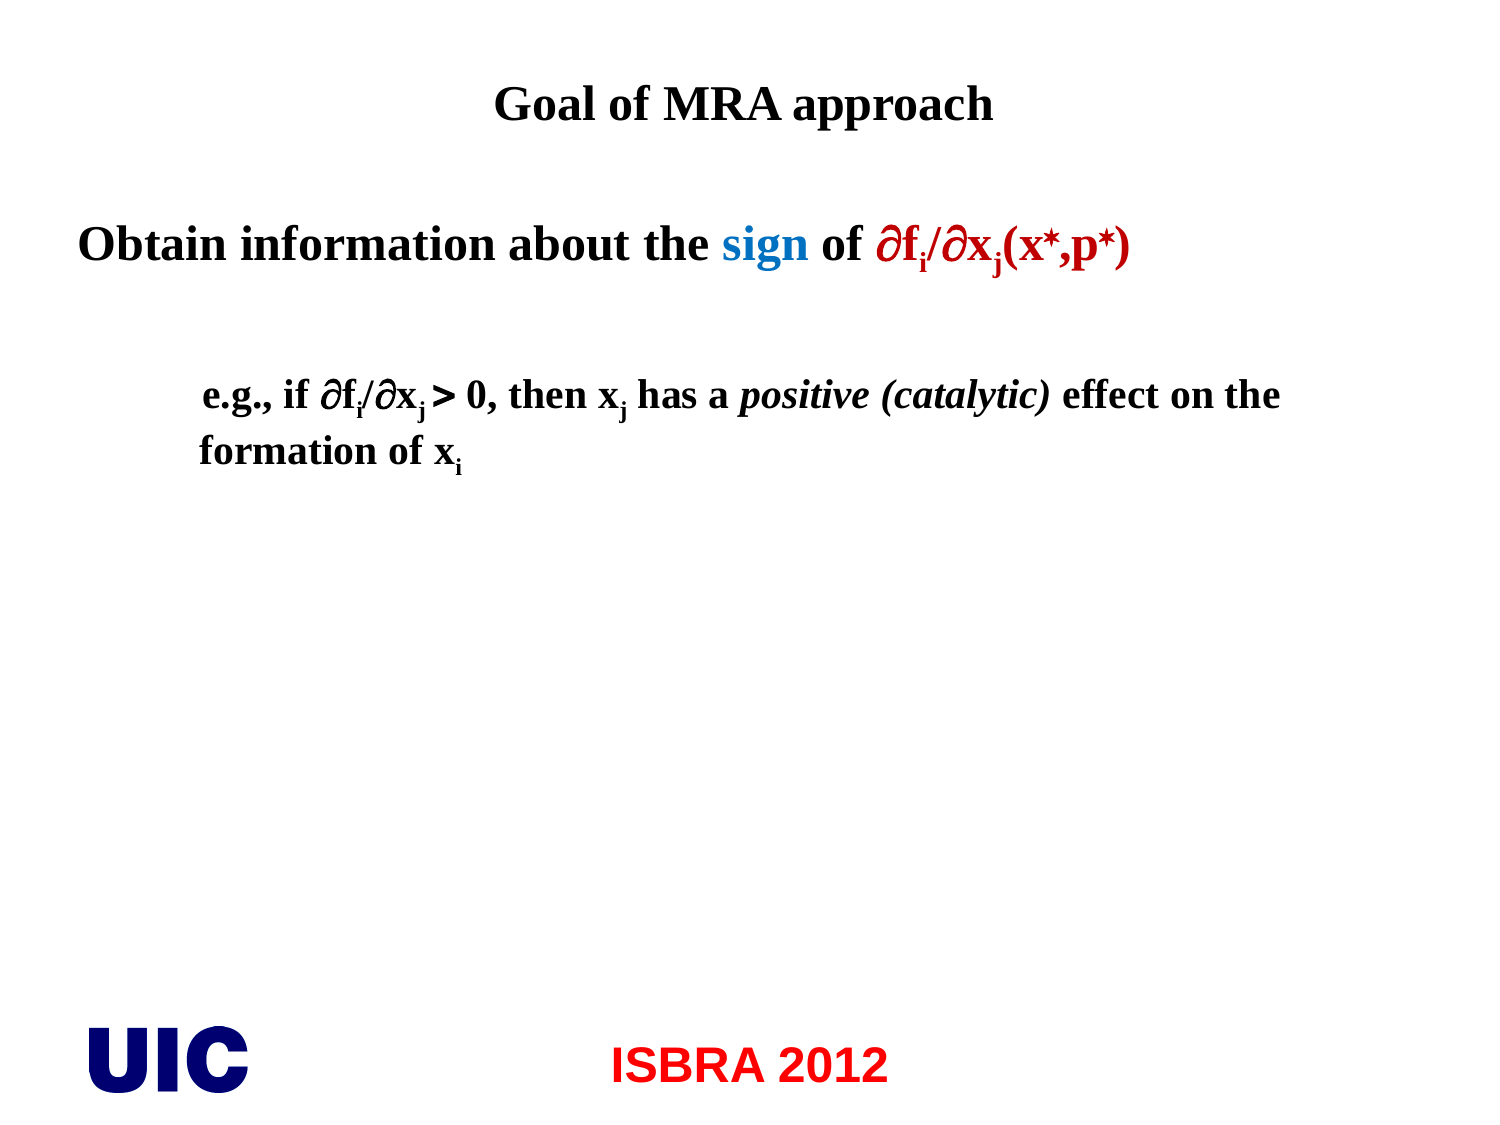

Goal of MRA approach

Obtain information about the sign of ∂fi/∂xj(x∗,p∗)

    e.g., if ∂fi/∂xj > 0, then xj has a positive (catalytic) effect on the formation of xi

ISBRA 2012